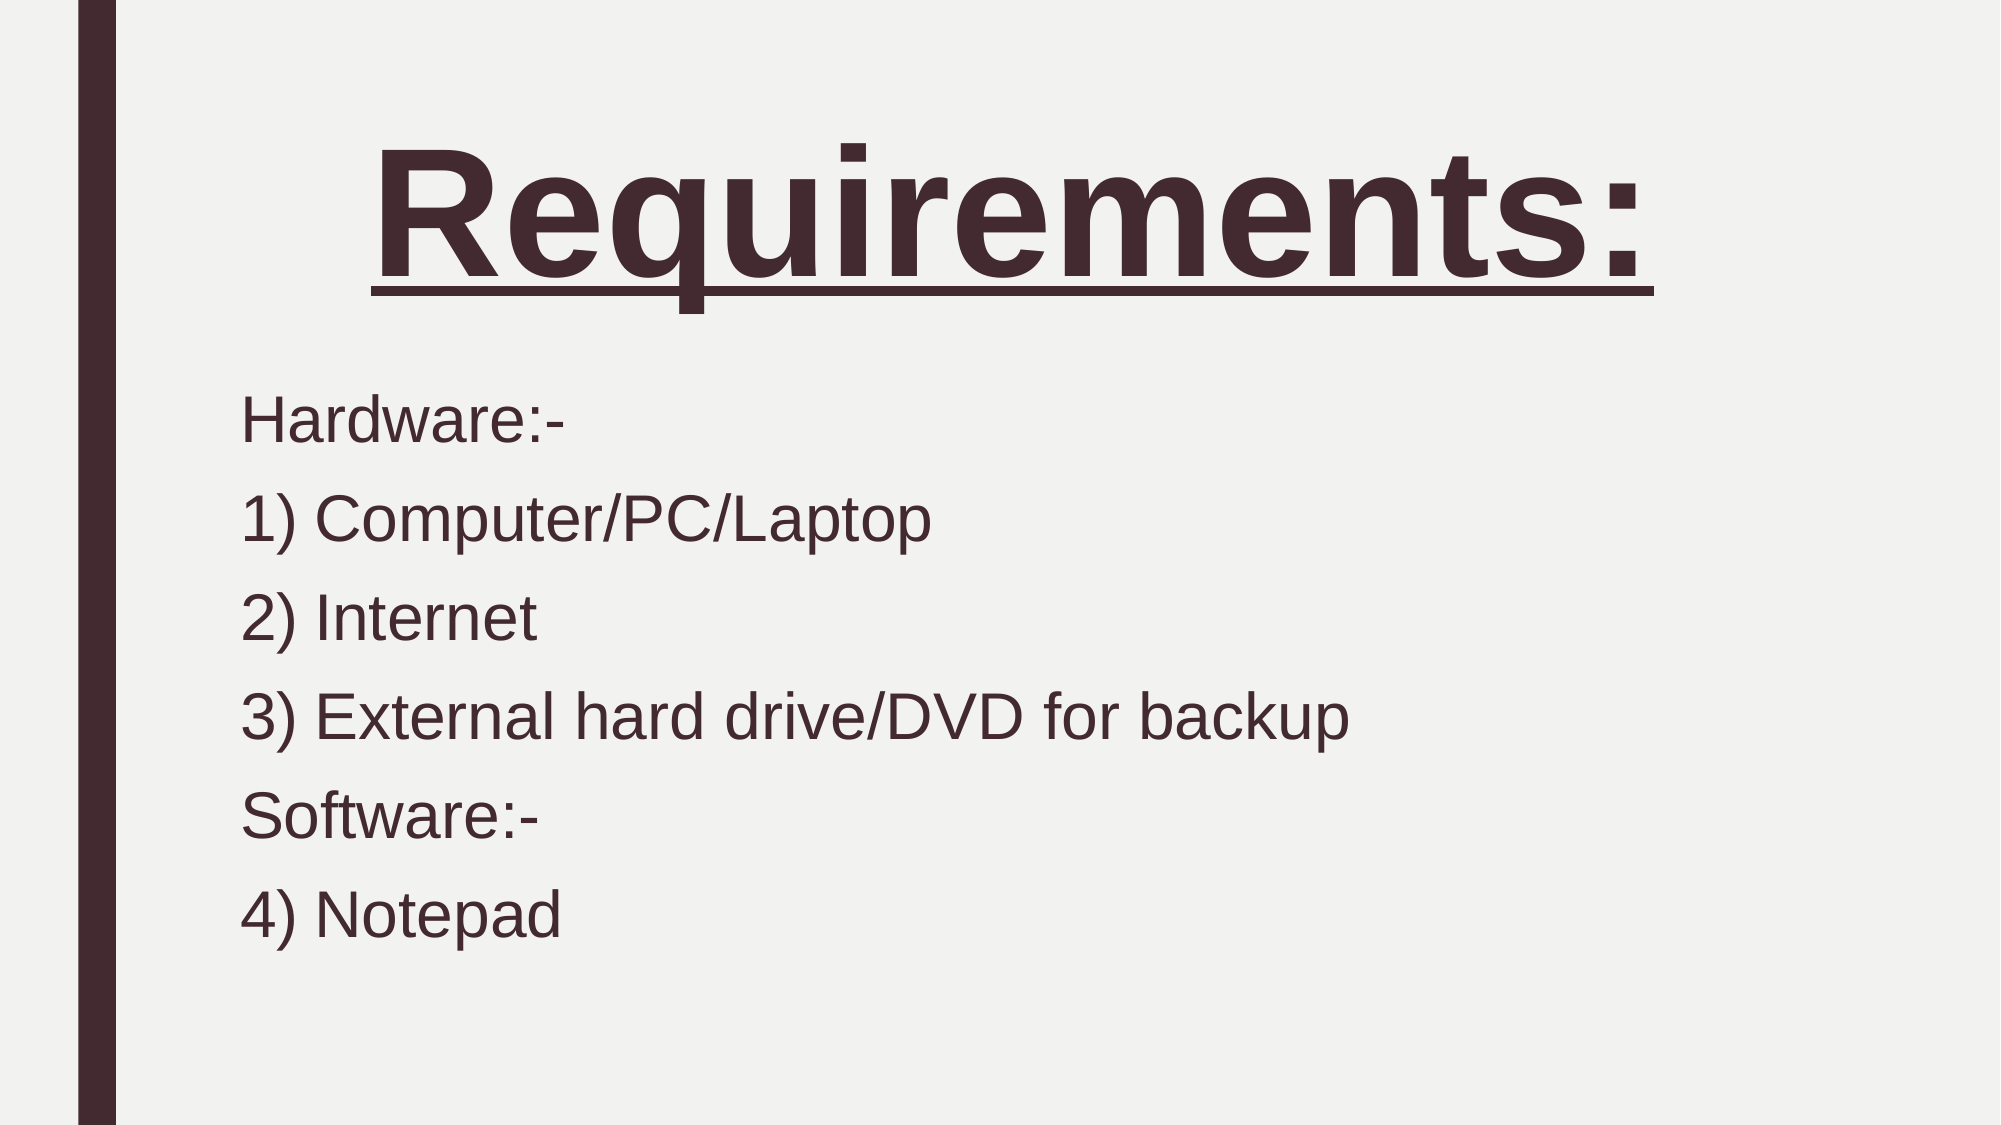

# Requirements:
Hardware:-
Computer/PC/Laptop
Internet
External hard drive/DVD for backup
Software:-
Notepad